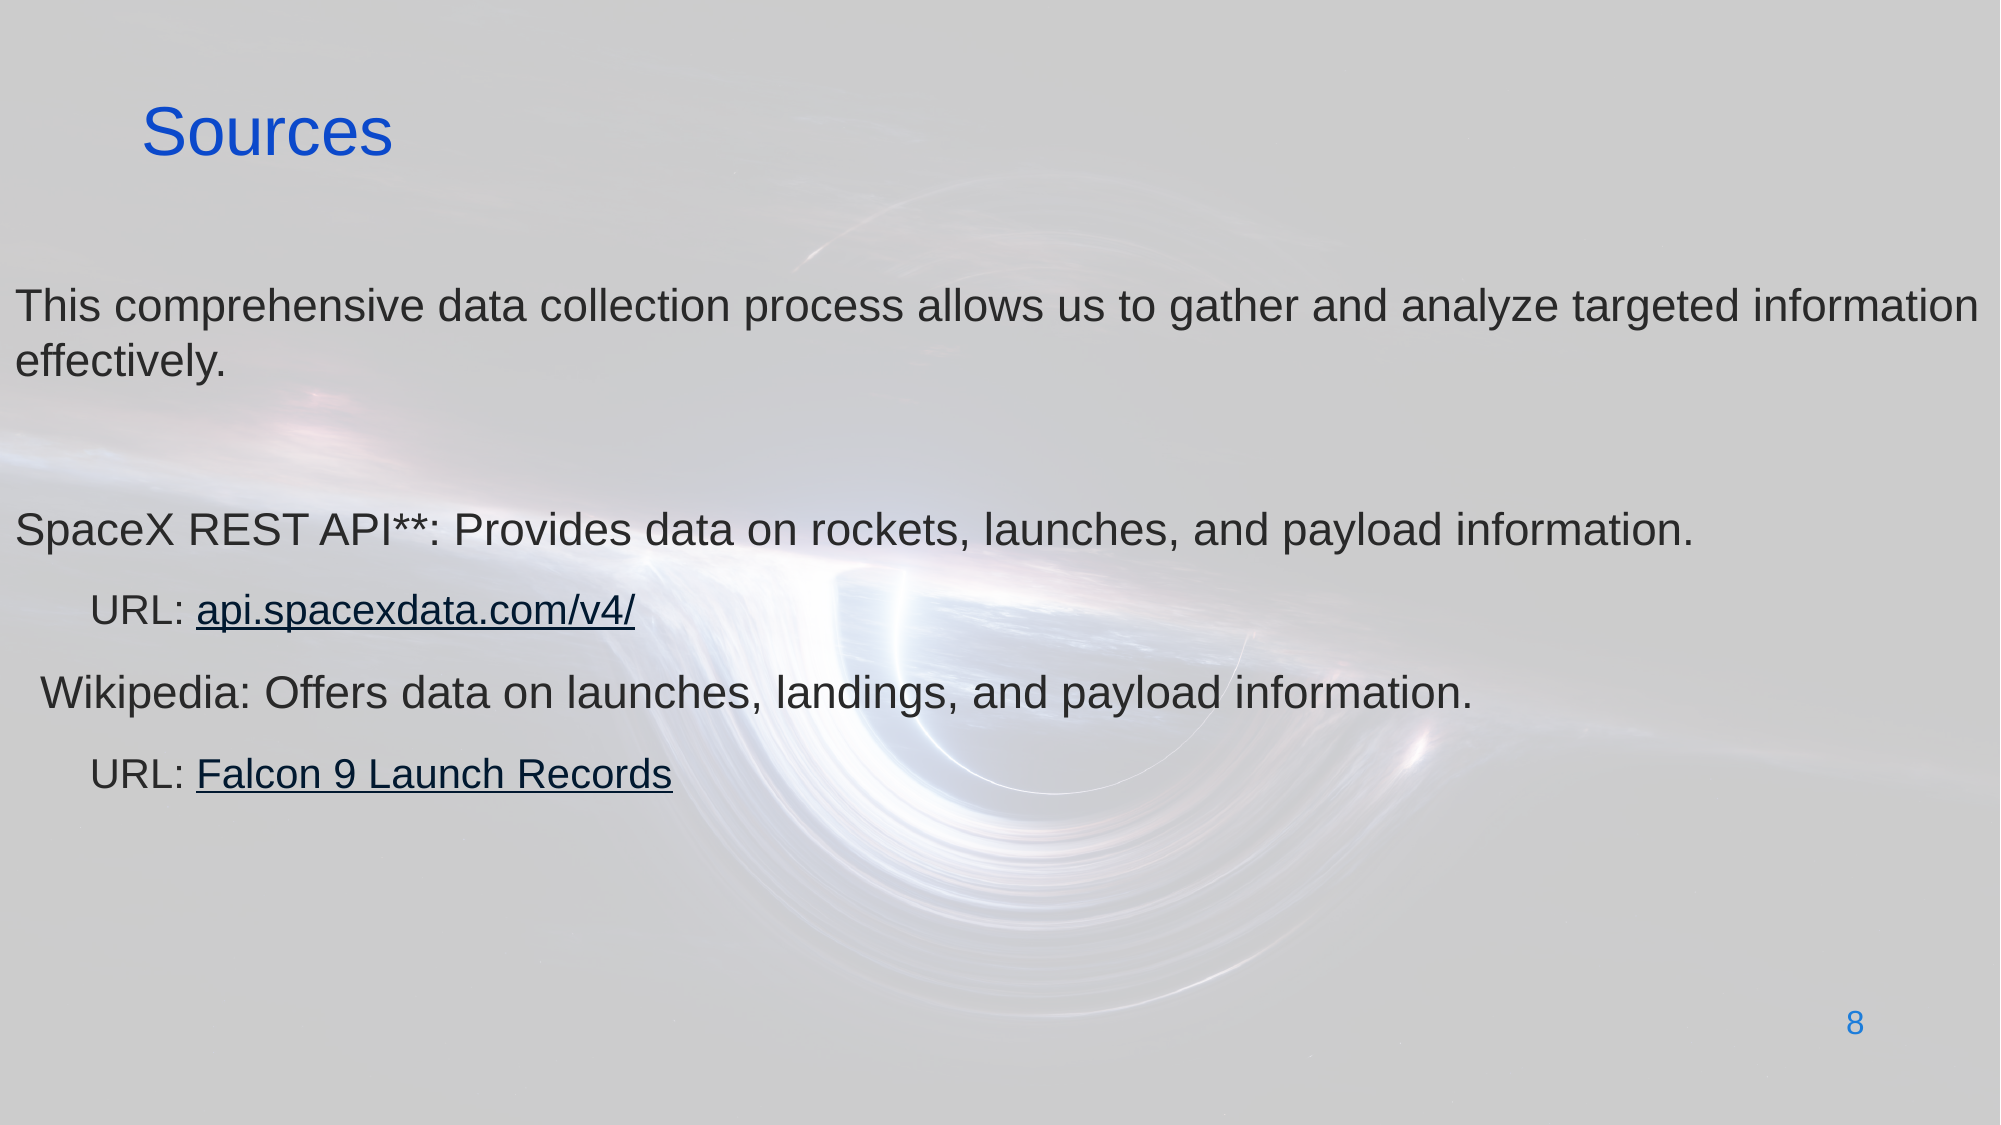

Sources
This comprehensive data collection process allows us to gather and analyze targeted information effectively.

SpaceX REST API**: Provides data on rockets, launches, and payload information.
URL: api.spacexdata.com/v4/
  Wikipedia: Offers data on launches, landings, and payload information.
URL: Falcon 9 Launch Records
8